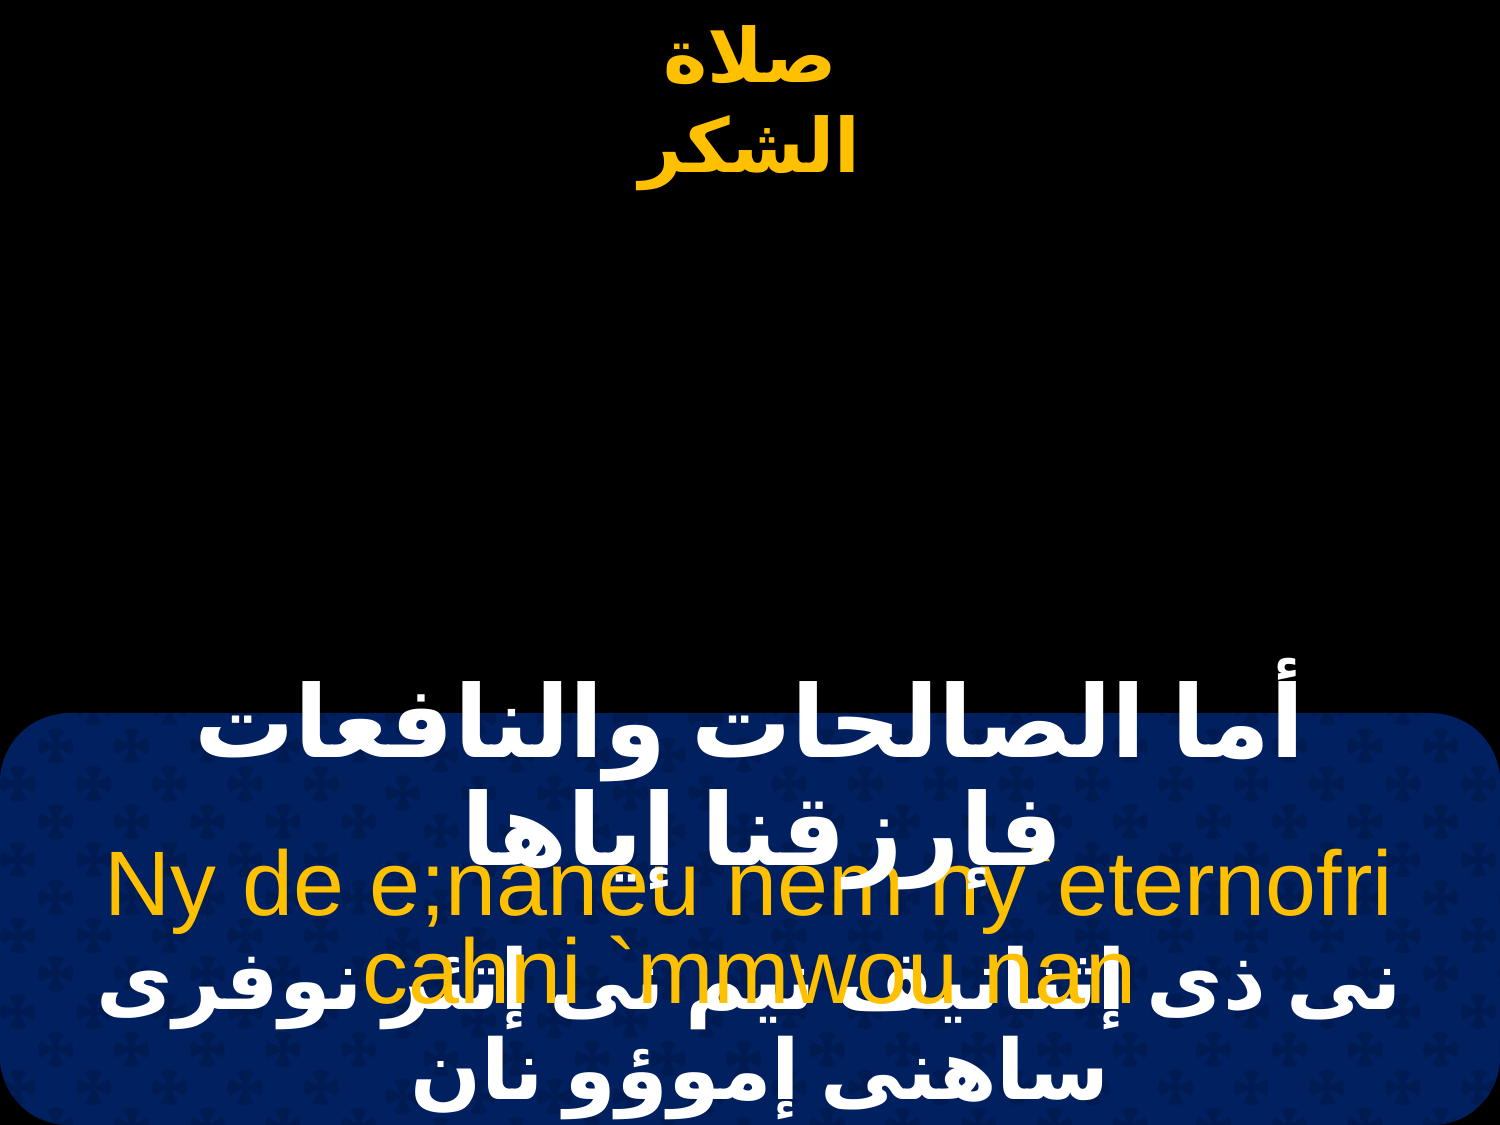

أما الصالحات والنافعات فإرزقنا إياها
Ny de e;naneu nem ny`eternofri cahni `mmwou nan
نى ذى إثنانيف نيم نى إتئر نوفرى ساهنى إموؤو نان